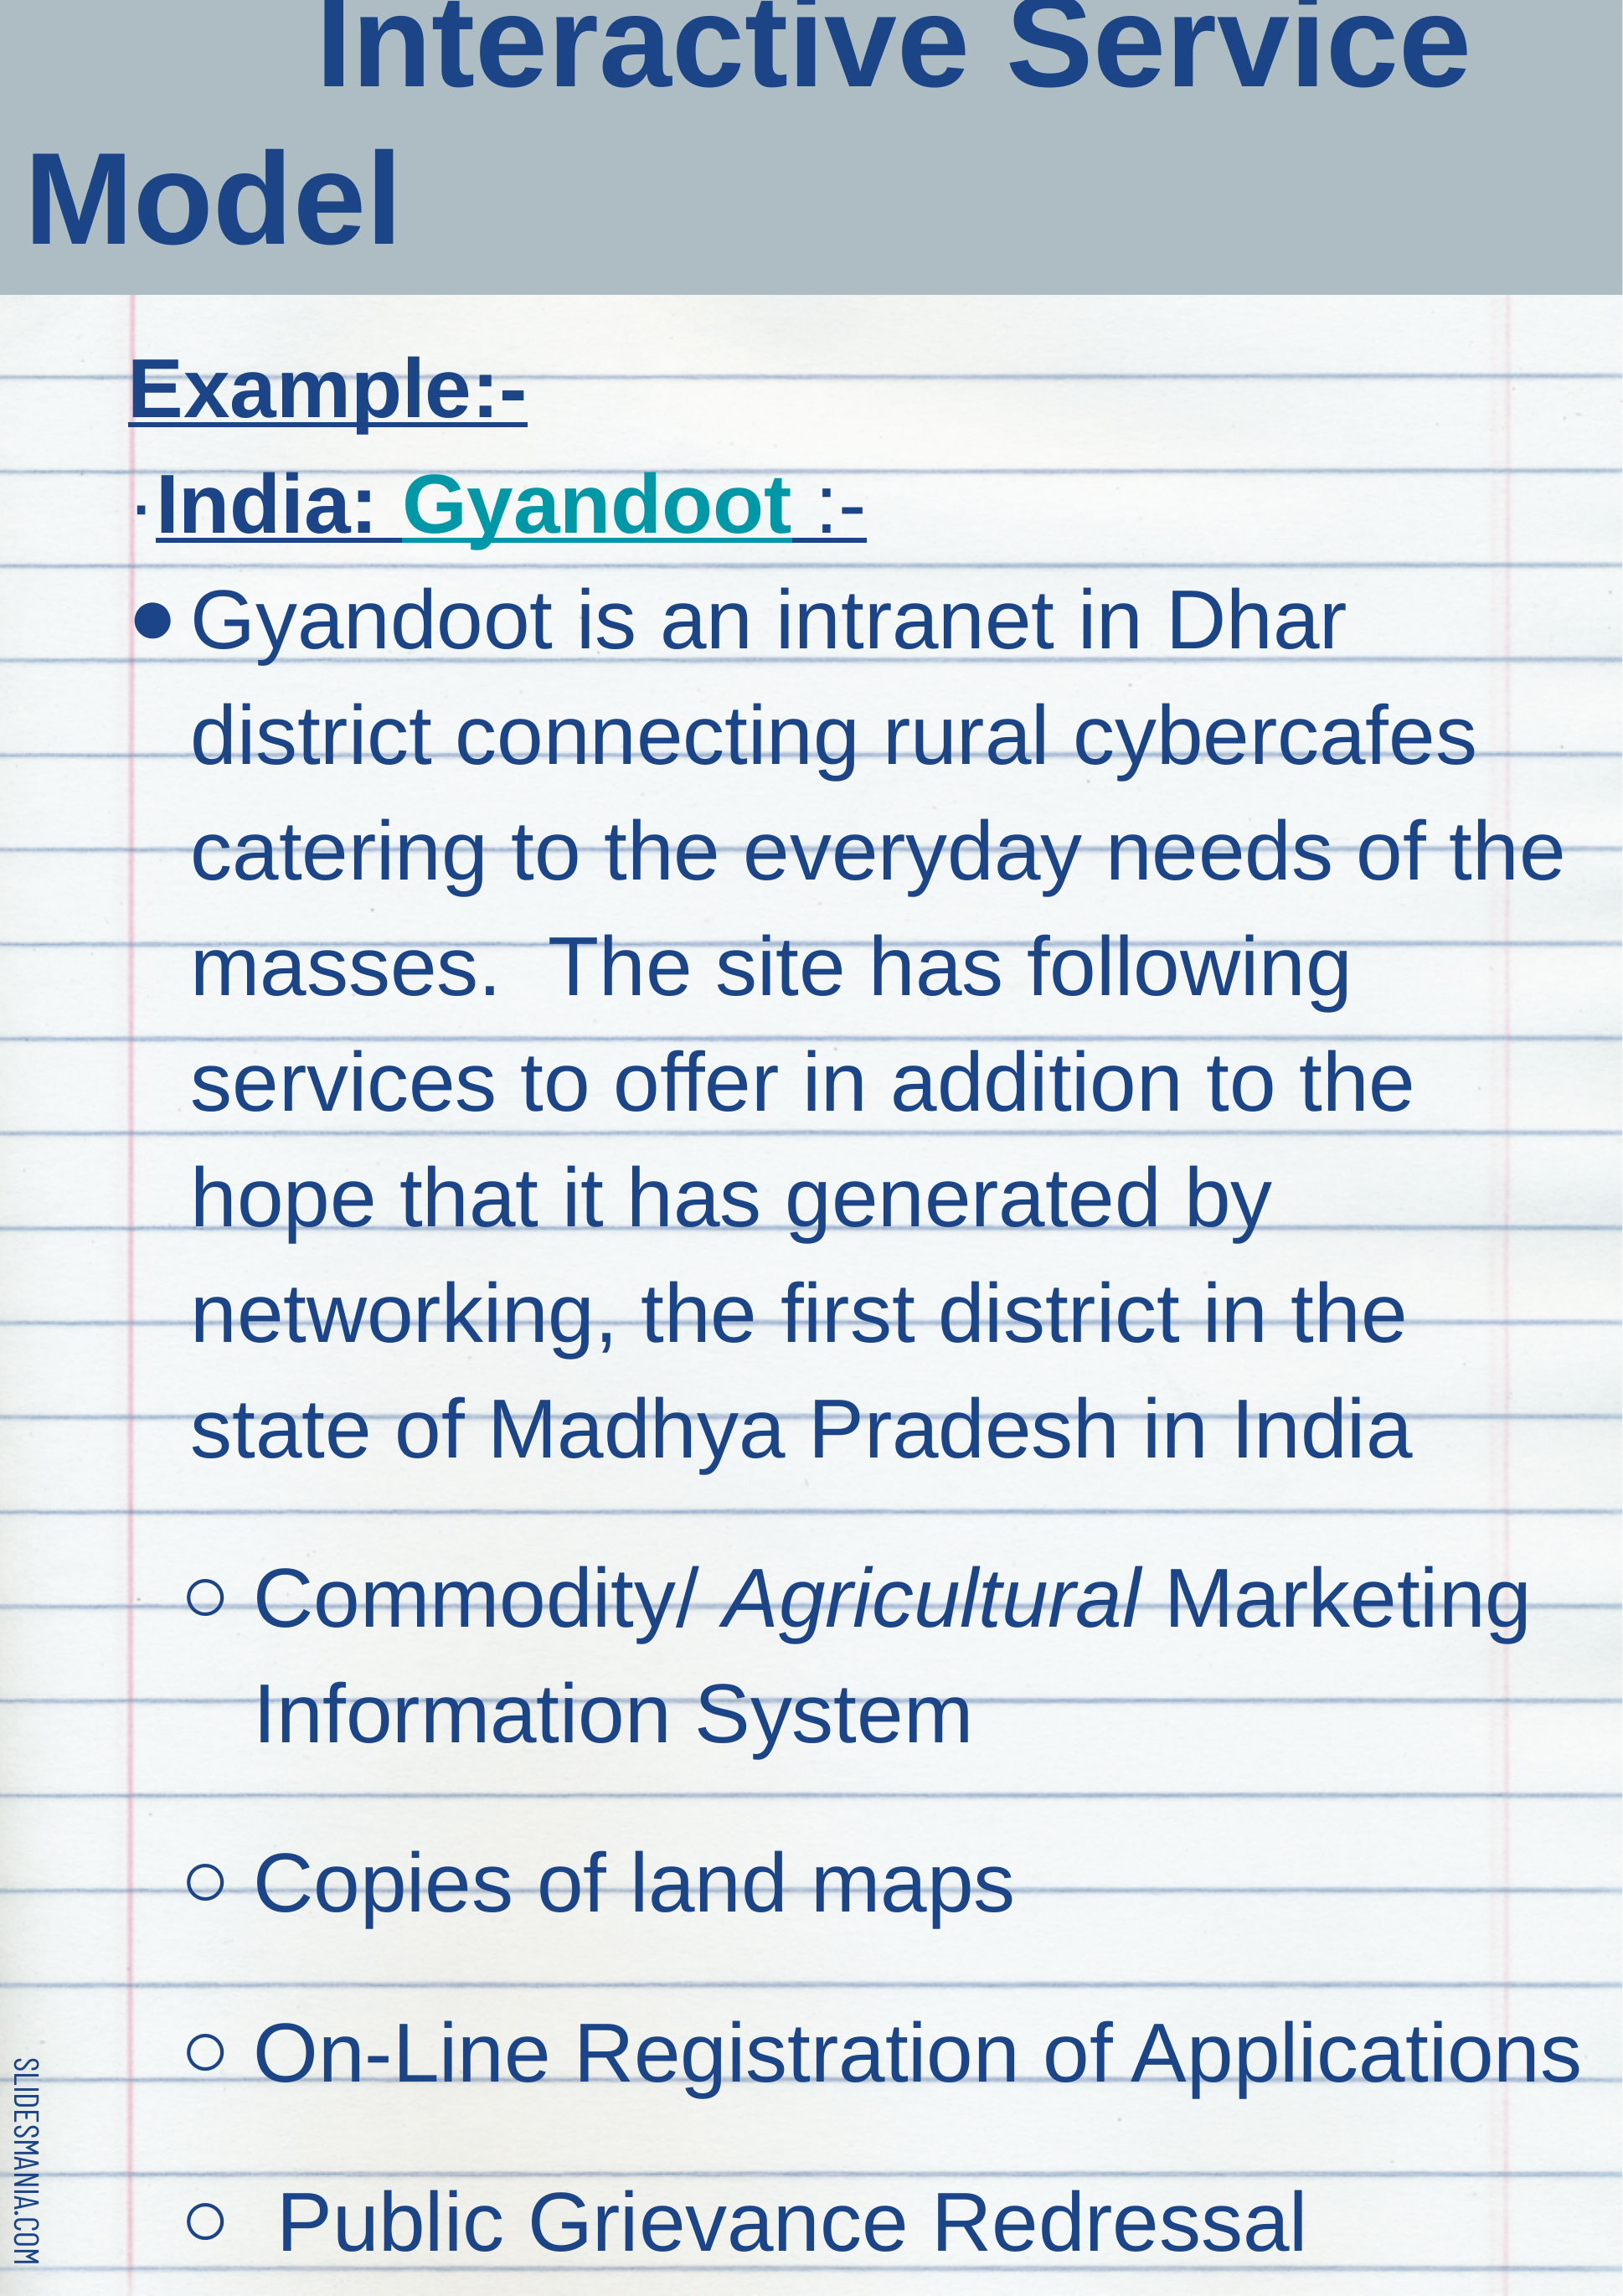

# Interactive Service Model
Example:-
·India: Gyandoot :-
Gyandoot is an intranet in Dhar district connecting rural cybercafes catering to the everyday needs of the masses.  The site has following services to offer in addition to the hope that it has generated by networking, the first district in the state of Madhya Pradesh in India
Commodity/ Agricultural Marketing Information System
Copies of land maps
On-Line Registration of Applications
 Public Grievance Redressal
http://www.gyandoot.net/gyandoot/intranet.html